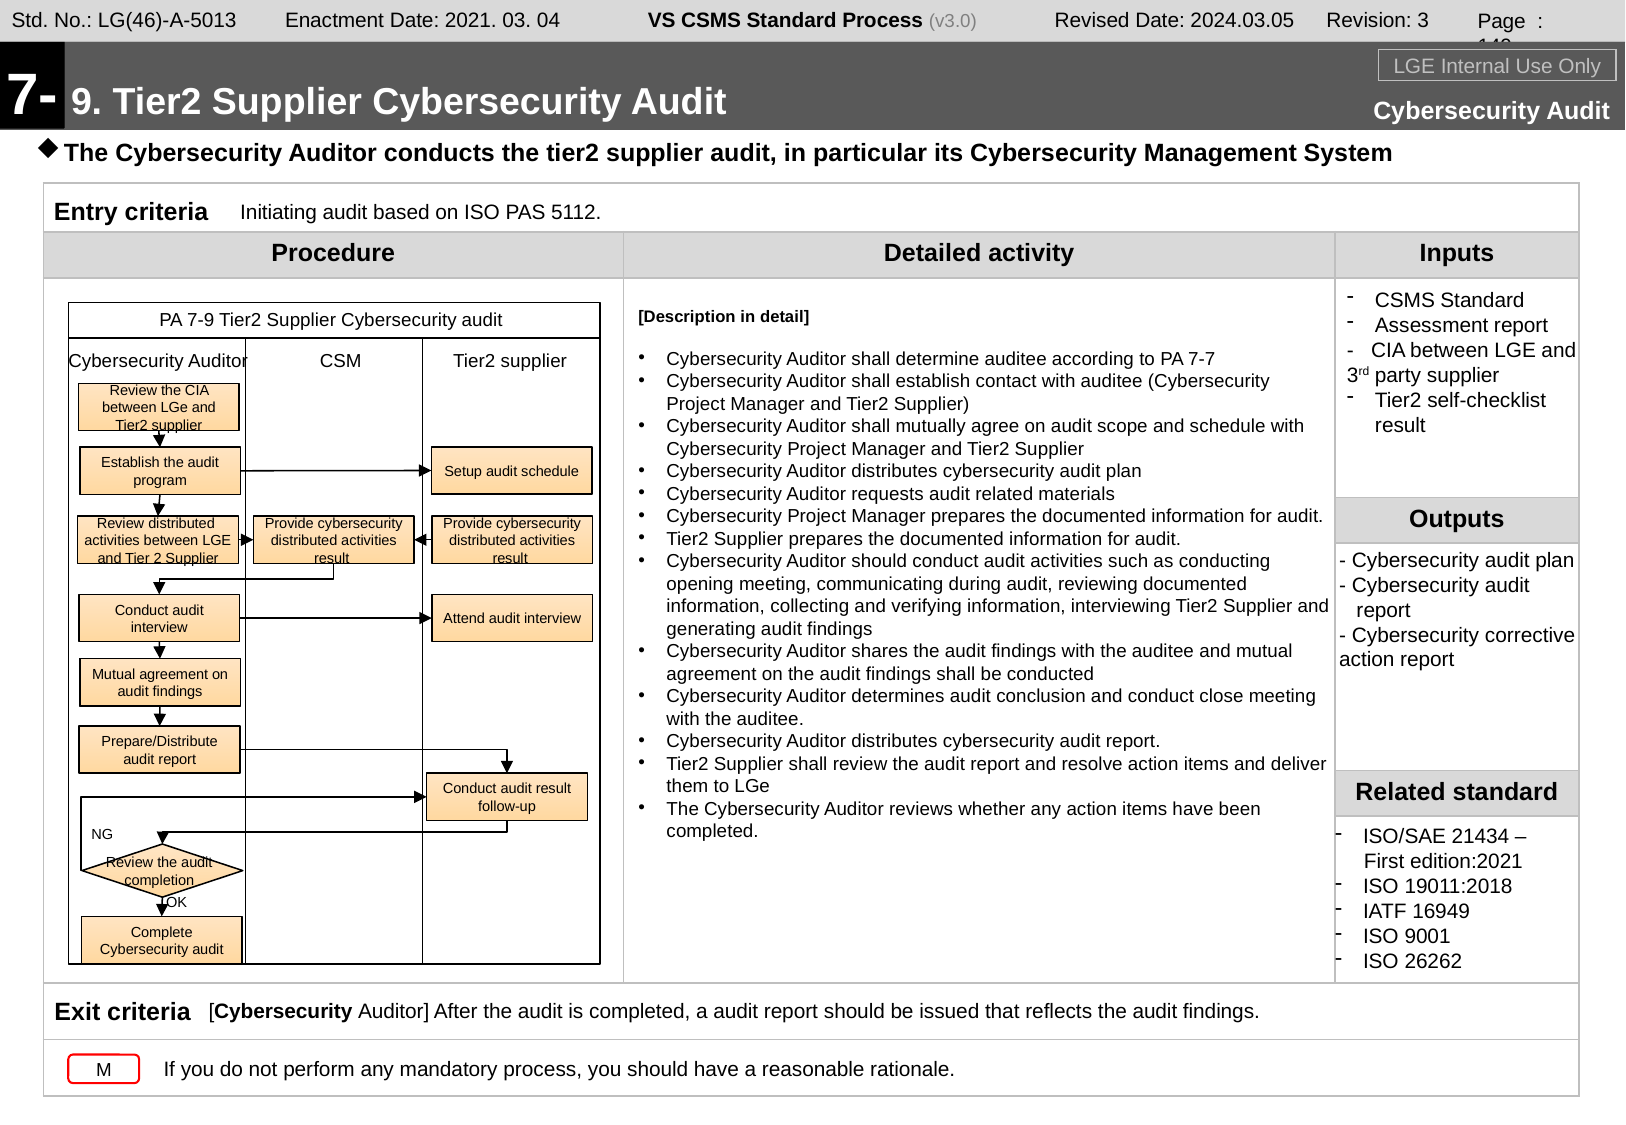

Page  :  149
7-
# c
m
9. Tier2 Supplier Cybersecurity Audit
7-
LGE Internal Use Only
Cybersecurity Audit
The Cybersecurity Auditor conducts the tier2 supplier audit, in particular its Cybersecurity Management System
Initiating audit based on ISO PAS 5112.

[Description in detail]

Cybersecurity Auditor shall determine auditee according to PA 7-7
Cybersecurity Auditor shall establish contact with auditee (Cybersecurity Project Manager and Tier2 Supplier)
Cybersecurity Auditor shall mutually agree on audit scope and schedule with Cybersecurity Project Manager and Tier2 Supplier
Cybersecurity Auditor distributes cybersecurity audit plan
Cybersecurity Auditor requests audit related materials
Cybersecurity Project Manager prepares the documented information for audit.
Tier2 Supplier prepares the documented information for audit.
Cybersecurity Auditor should conduct audit activities such as conducting opening meeting, communicating during audit, reviewing documented information, collecting and verifying information, interviewing Tier2 Supplier and generating audit findings
Cybersecurity Auditor shares the audit findings with the auditee and mutual agreement on the audit findings shall be conducted
Cybersecurity Auditor determines audit conclusion and conduct close meeting with the auditee.
Cybersecurity Auditor distributes cybersecurity audit report.
Tier2 Supplier shall review the audit report and resolve action items and deliver them to LGe
The Cybersecurity Auditor reviews whether any action items have been completed.

CSMS Standard
Assessment report
-   CIA between LGE and 3rd party supplier
Tier2 self-checklist result

PA 7-9 Tier2 Supplier Cybersecurity audit

Cybersecurity Auditor
CSM
Tier2 supplier
Review the CIA between LGe and Tier2 supplier
Setup audit schedule
Establish the audit program
Review distributed  activities between LGE and Tier 2 Supplier
Provide cybersecurity distributed activities result
Provide cybersecurity distributed activities result
- Cybersecurity audit plan
- Cybersecurity audit
   report
- Cybersecurity corrective action report

Conduct audit interview
Attend audit interview
Mutual agreement on audit findings
Prepare/Distribute audit report
Conduct audit result follow-up
ISO/SAE 21434 –
     First edition:2021
ISO 19011:2018
IATF 16949
ISO 9001
ISO 26262
NG

Review the audit completion
OK
Complete Cybersecurity audit
[Cybersecurity Auditor] After the audit is completed, a audit report should be issued that reflects the audit findings.
If you do not perform any mandatory process, you should have a reasonable rationale.
M